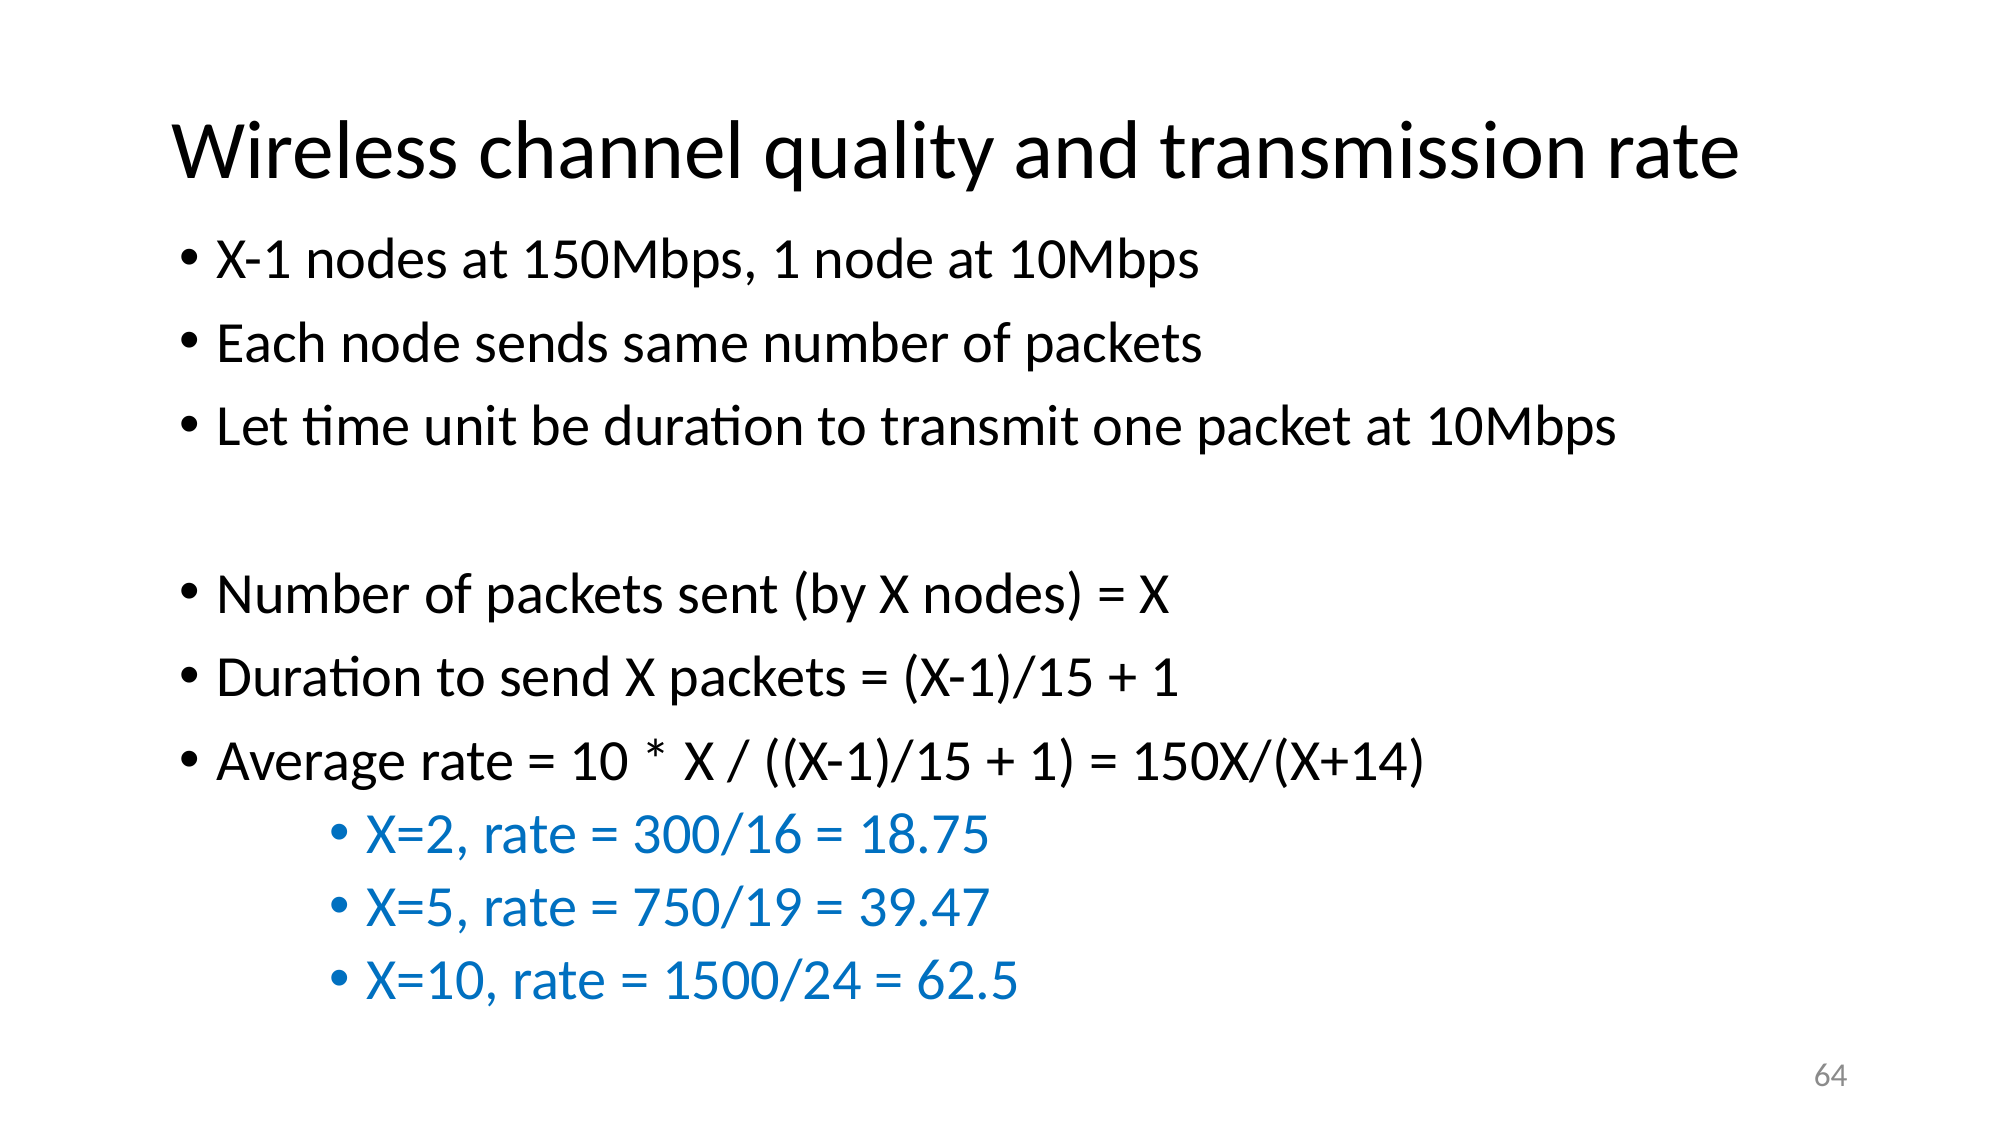

# Wireless channel quality and transmission rate
X-1 nodes at 150Mbps, 1 node at 10Mbps
Each node sends same number of packets
Let time unit be duration to transmit one packet at 10Mbps

Number of packets sent (by X nodes) = X
Duration to send X packets = (X-1)/15 + 1
Average rate = 10 * X / ((X-1)/15 + 1) = 150X/(X+14)
X=2, rate = 300/16 = 18.75
X=5, rate = 750/19 = 39.47
X=10, rate = 1500/24 = 62.5

64